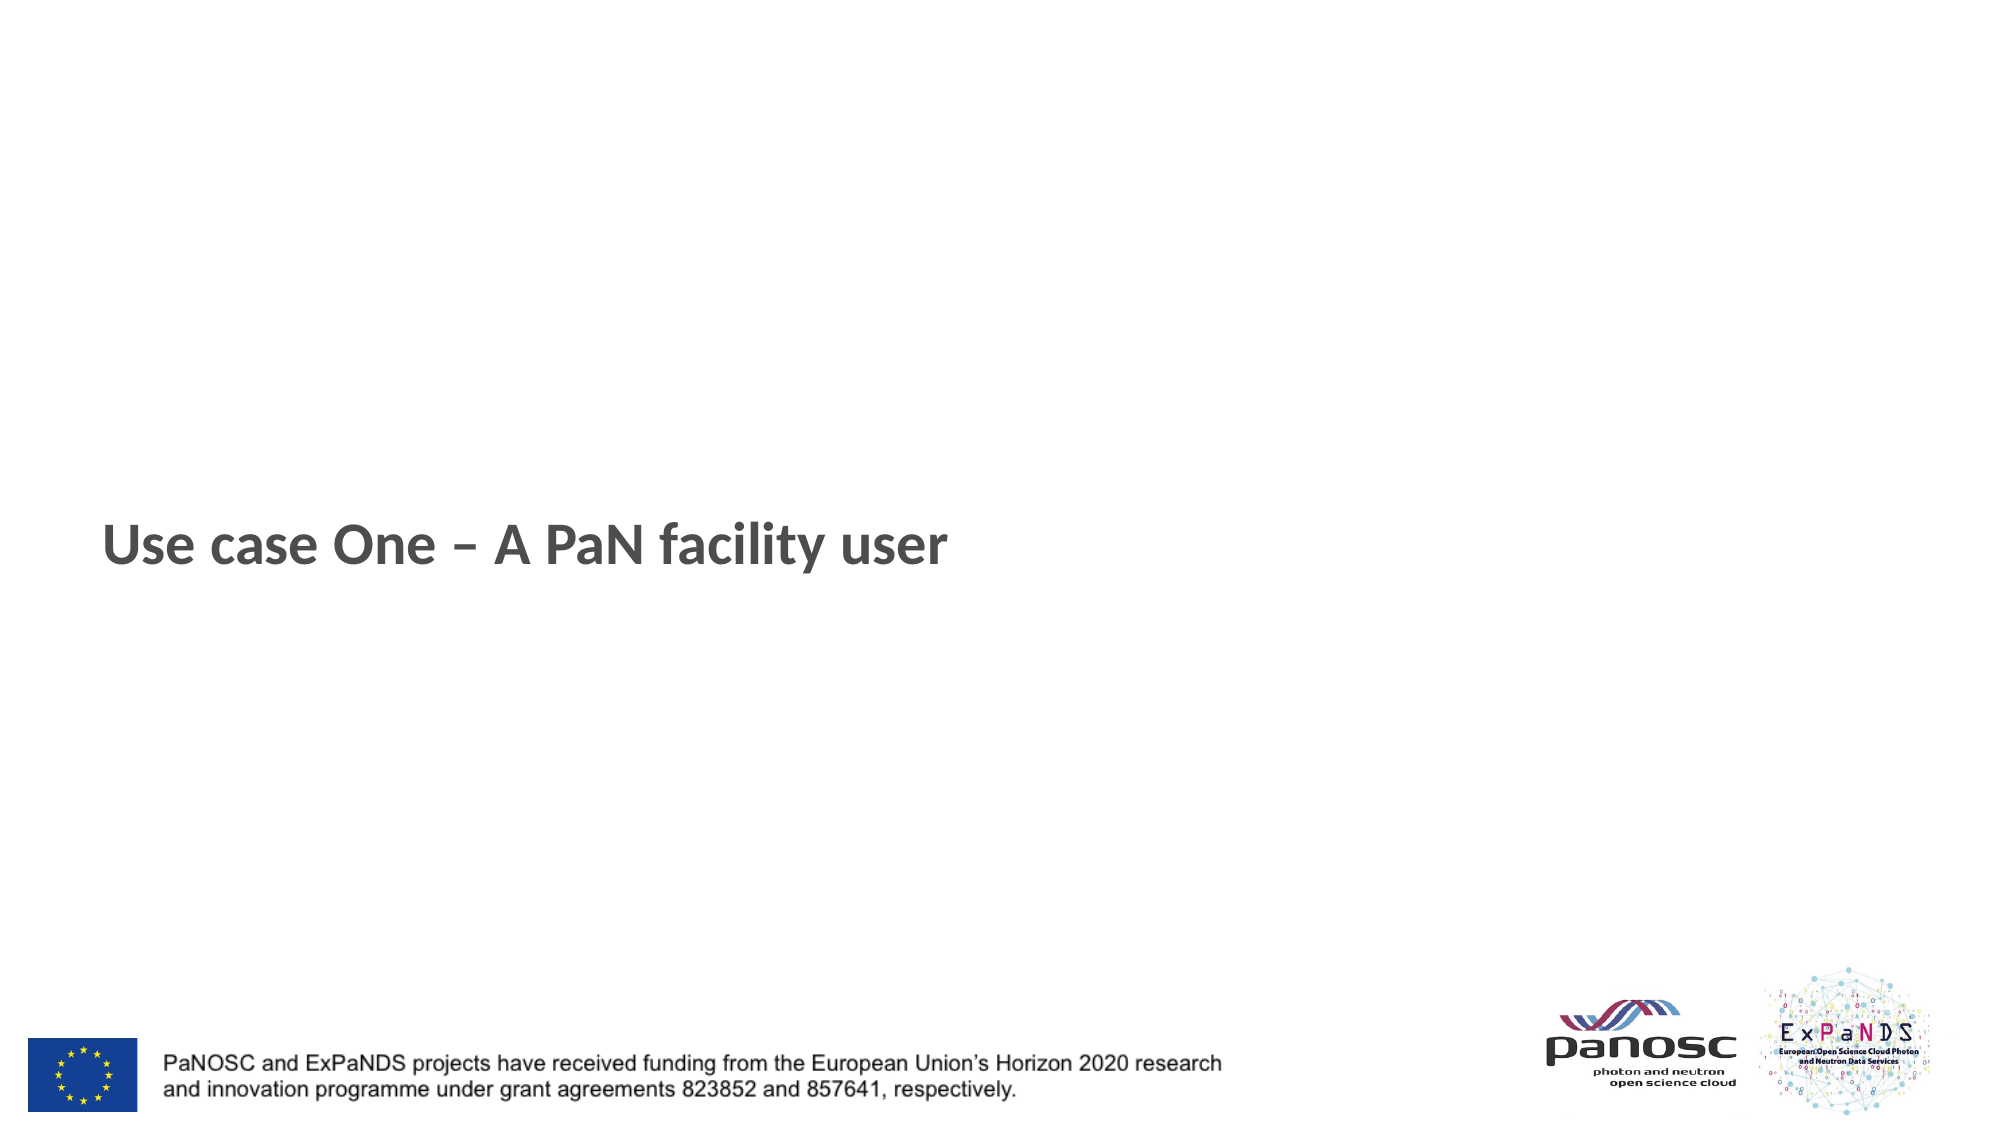

# Use case One – A PaN facility user